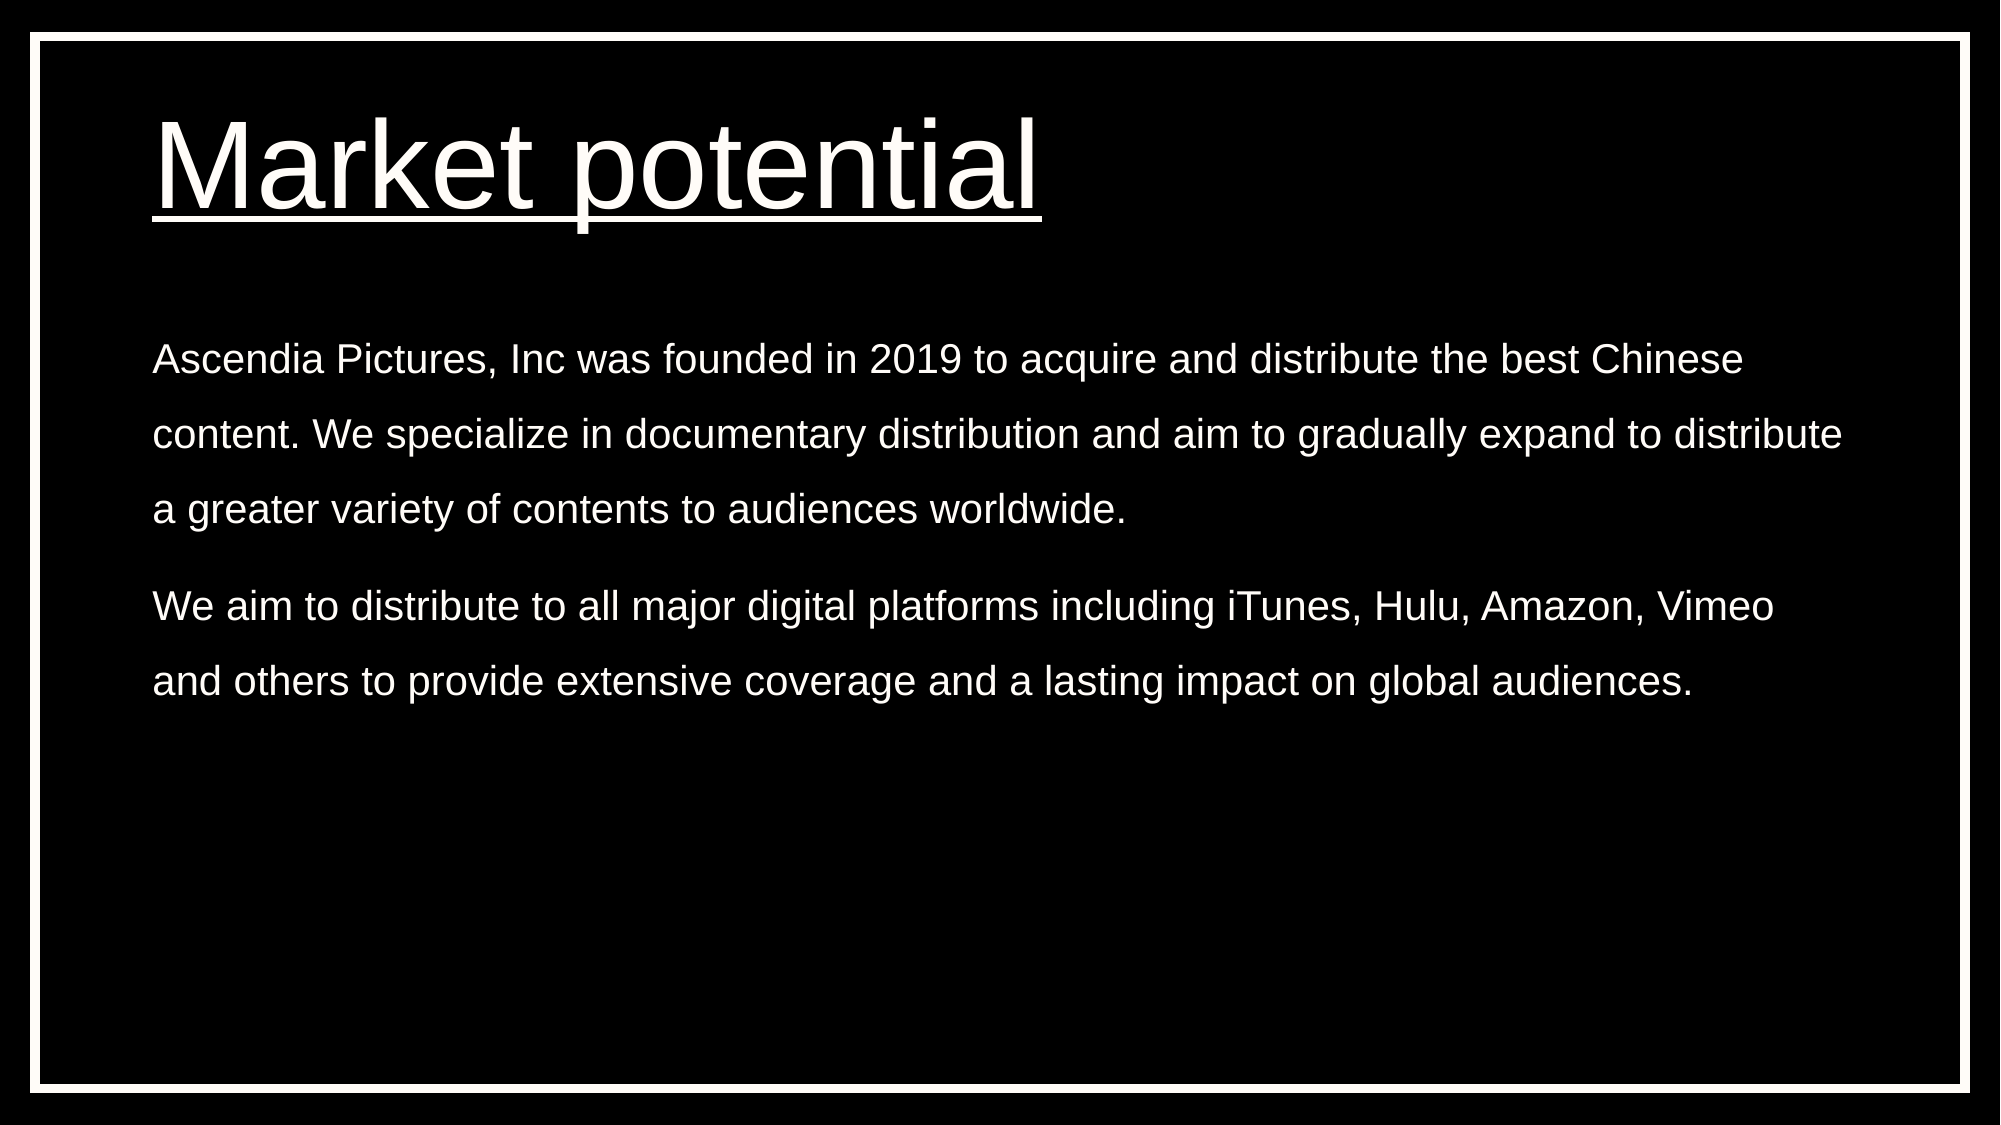

Market potential
Ascendia Pictures, Inc was founded in 2019 to acquire and distribute the best Chinese content. We specialize in documentary distribution and aim to gradually expand to distribute a greater variety of contents to audiences worldwide.
We aim to distribute to all major digital platforms including iTunes, Hulu, Amazon, Vimeo and others to provide extensive coverage and a lasting impact on global audiences.